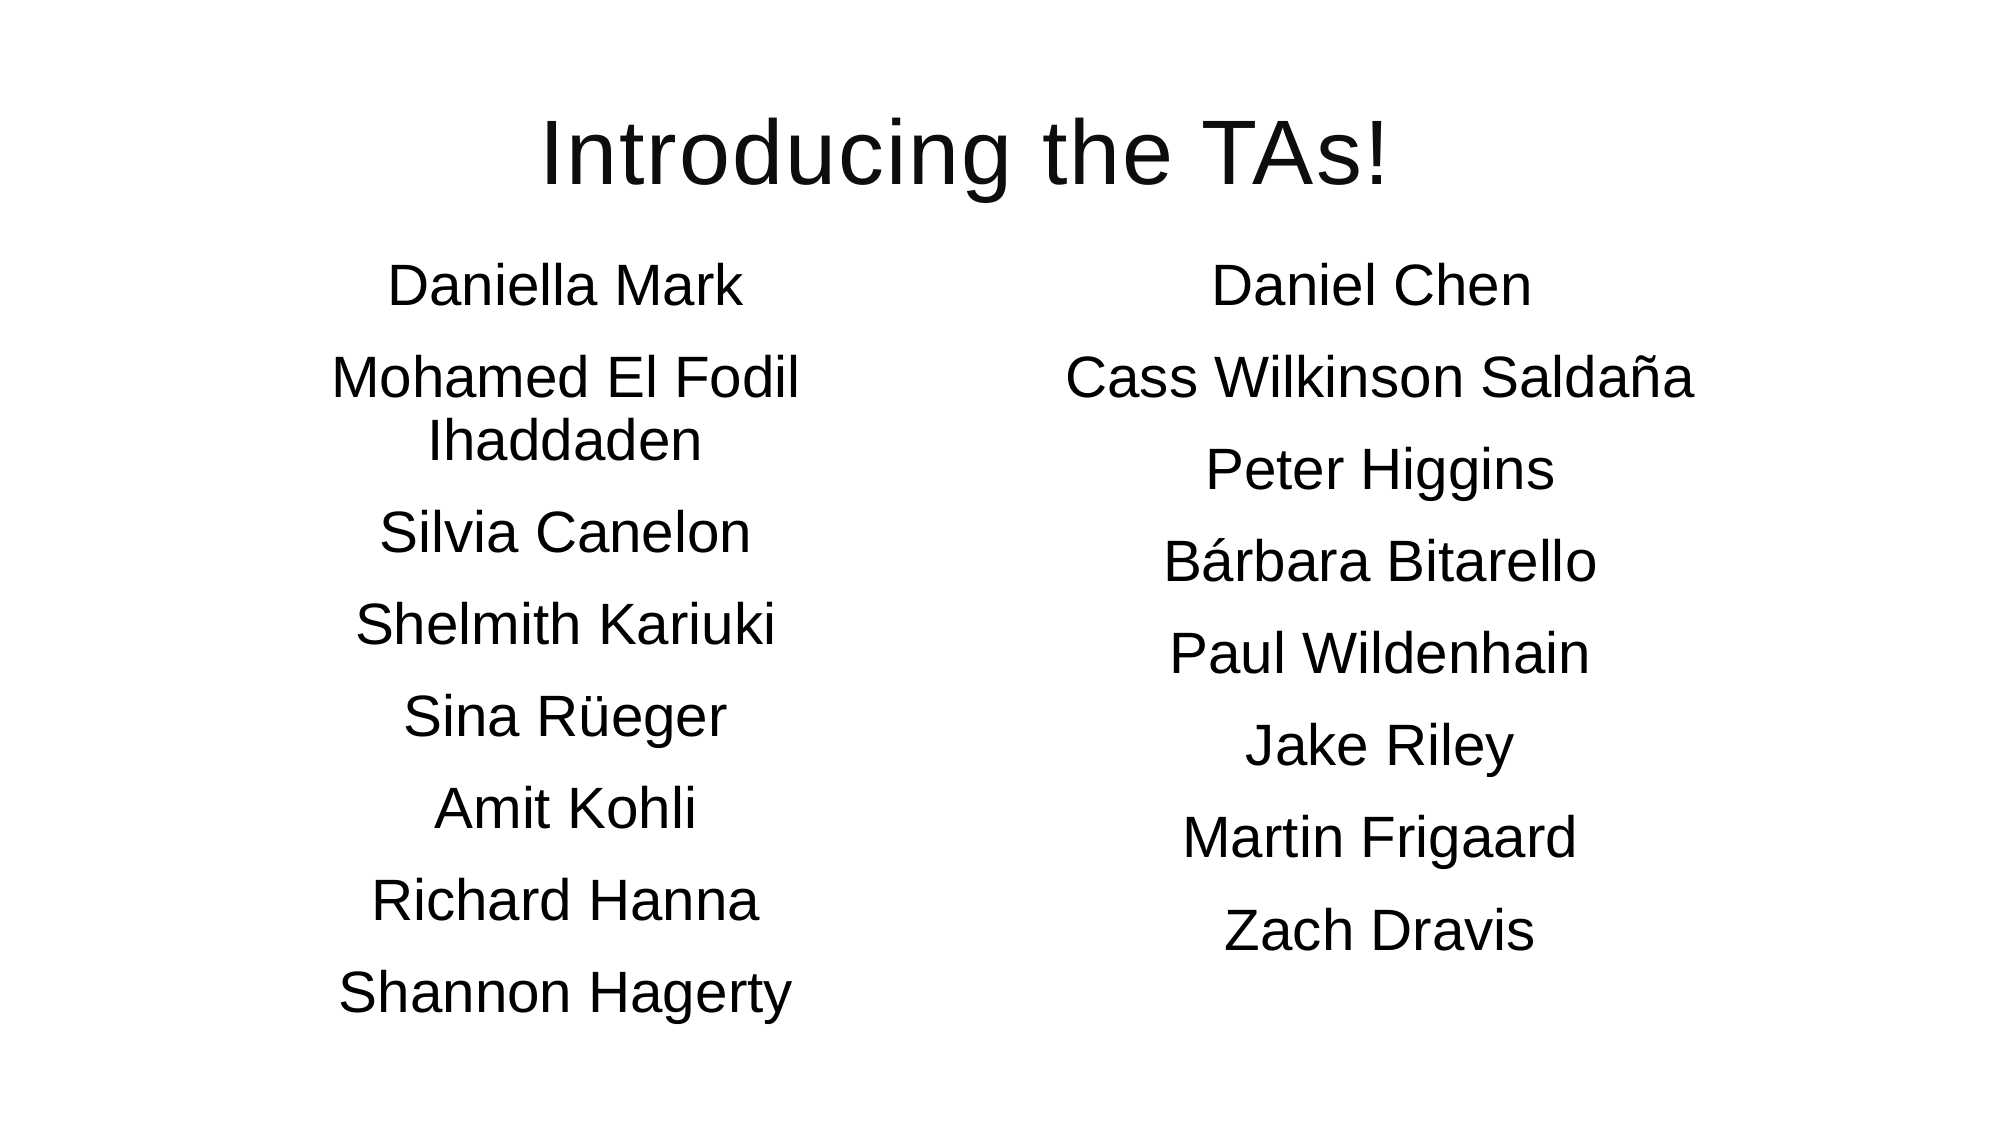

# Introducing the TAs!
Daniella Mark
Mohamed El Fodil Ihaddaden
Silvia Canelon
Shelmith Kariuki
Sina Rüeger
Amit Kohli
Richard Hanna
Shannon Hagerty

Daniel Chen
Cass Wilkinson Saldaña
Peter Higgins
Bárbara Bitarello
Paul Wildenhain
Jake Riley
Martin Frigaard
Zach Dravis